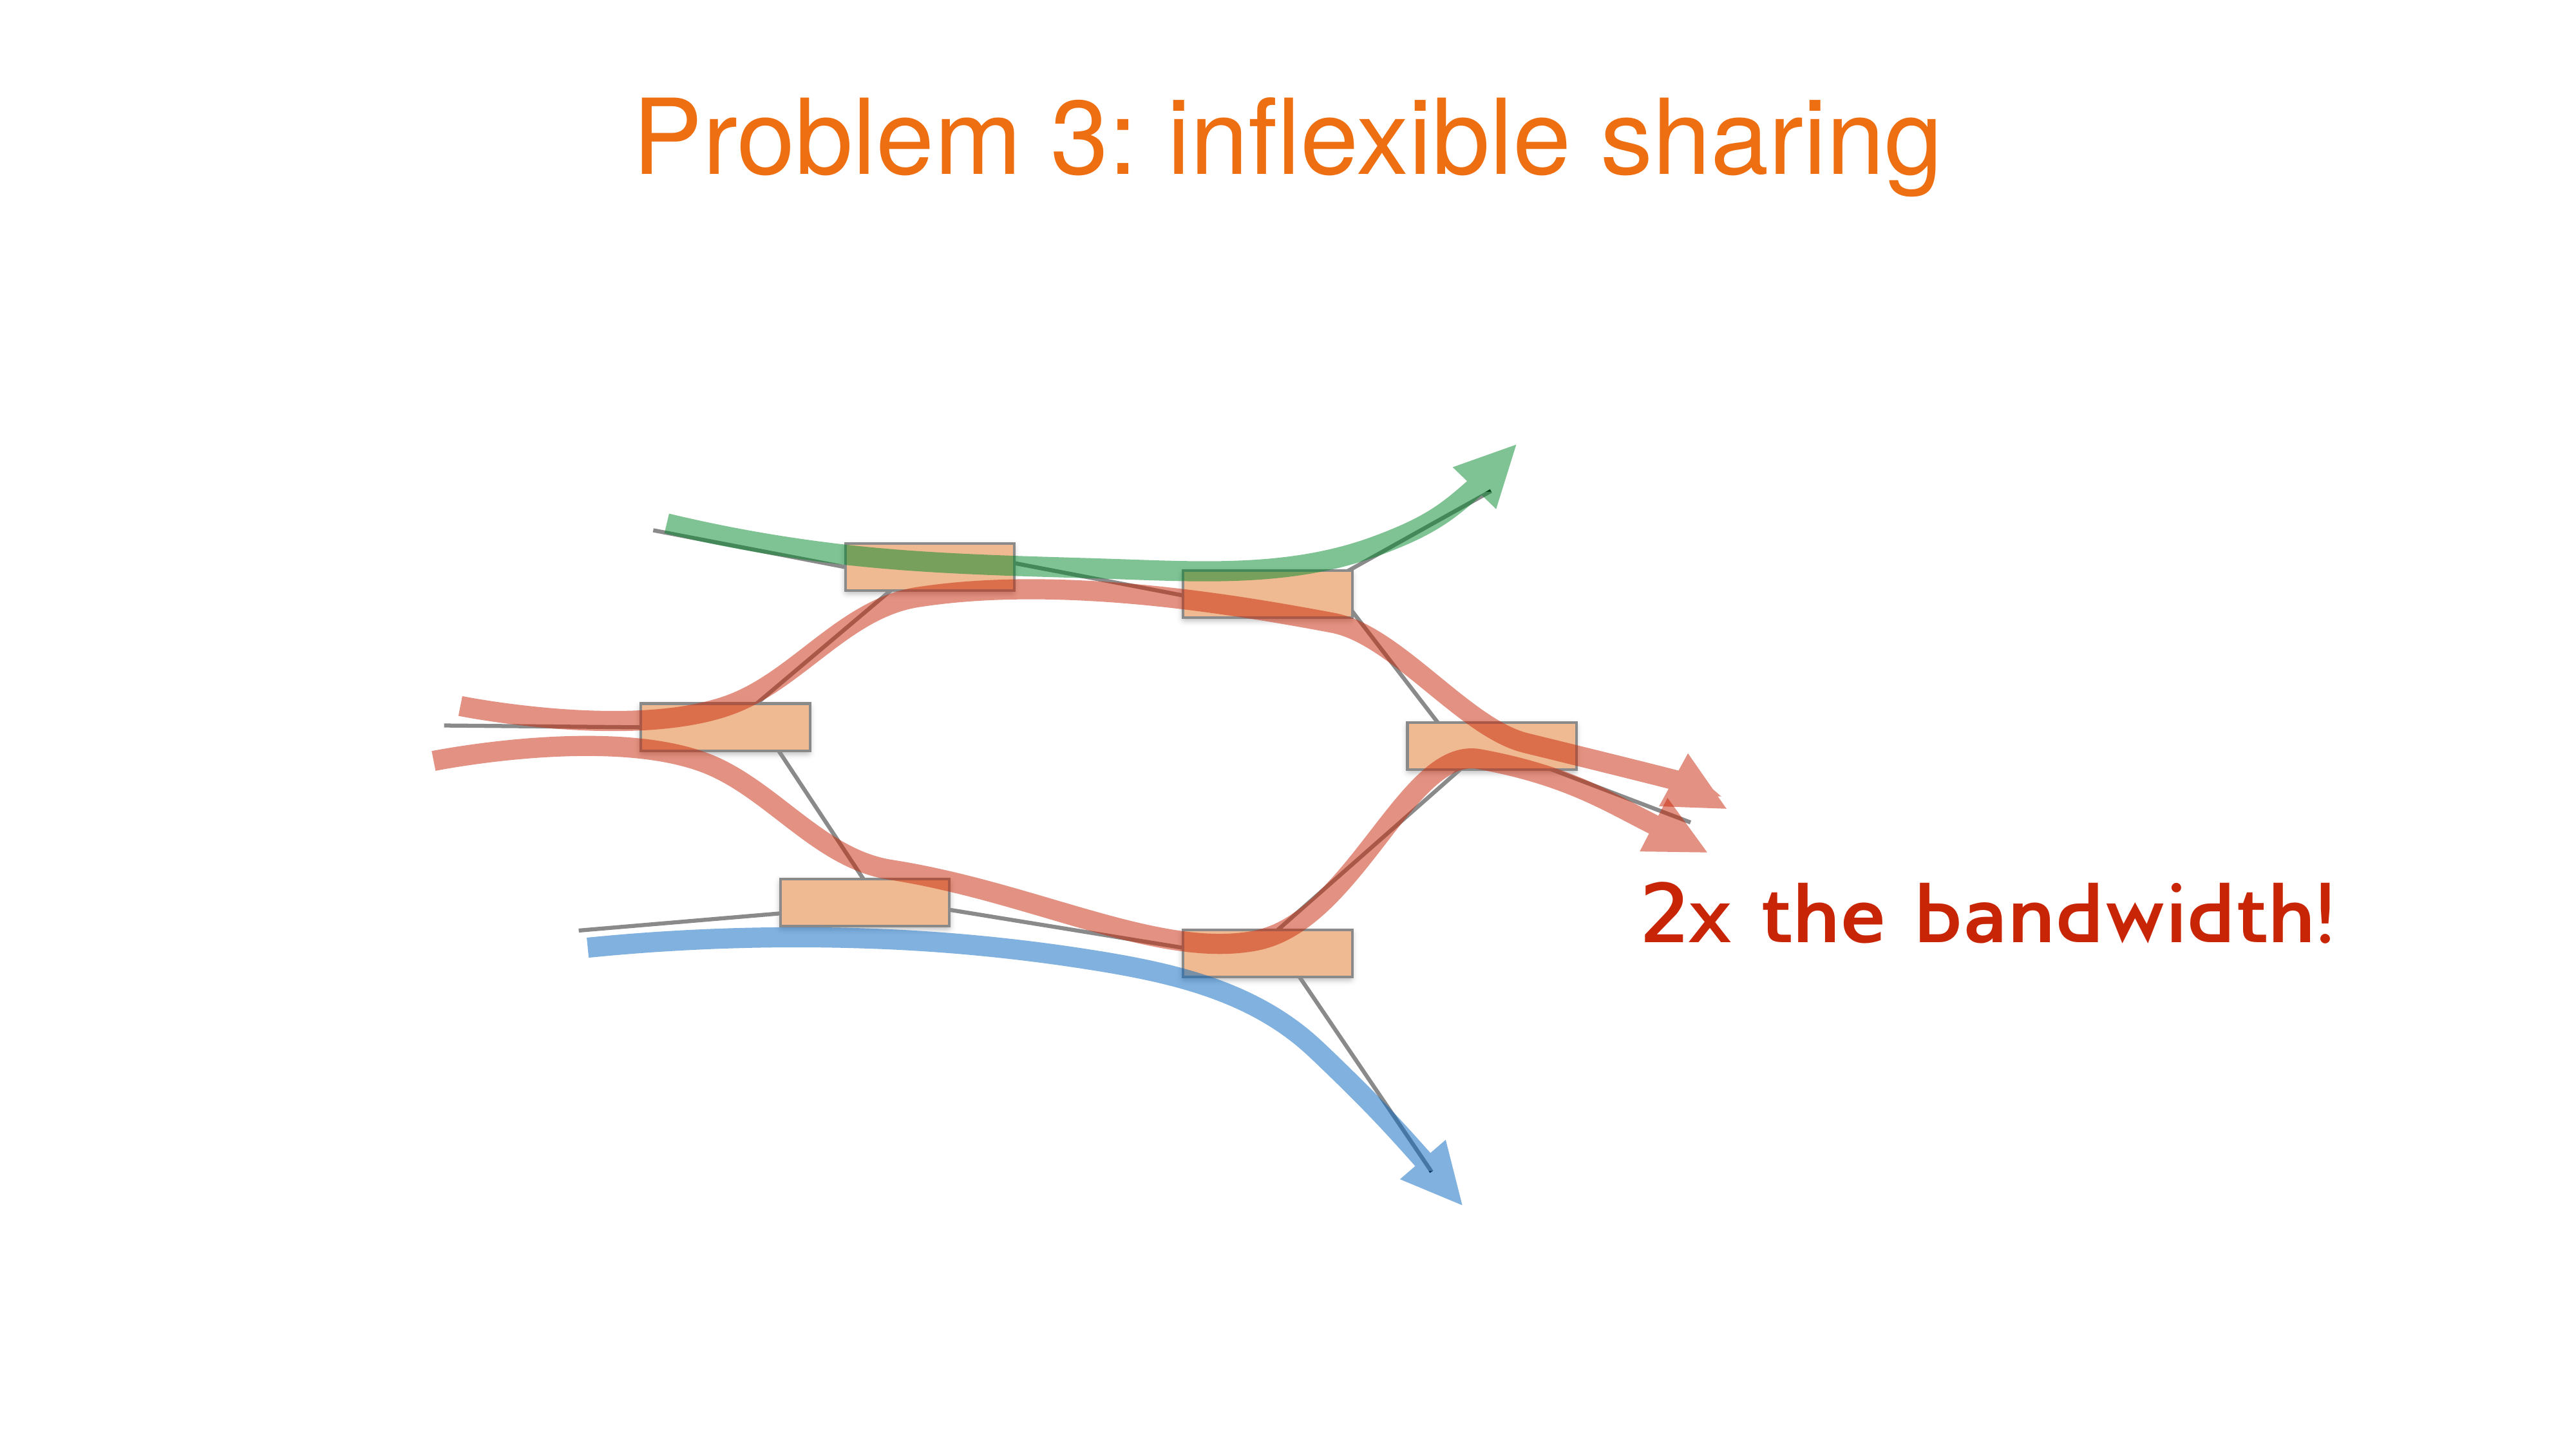

# Problem 3: inflexible sharing

2x the bandwidth!